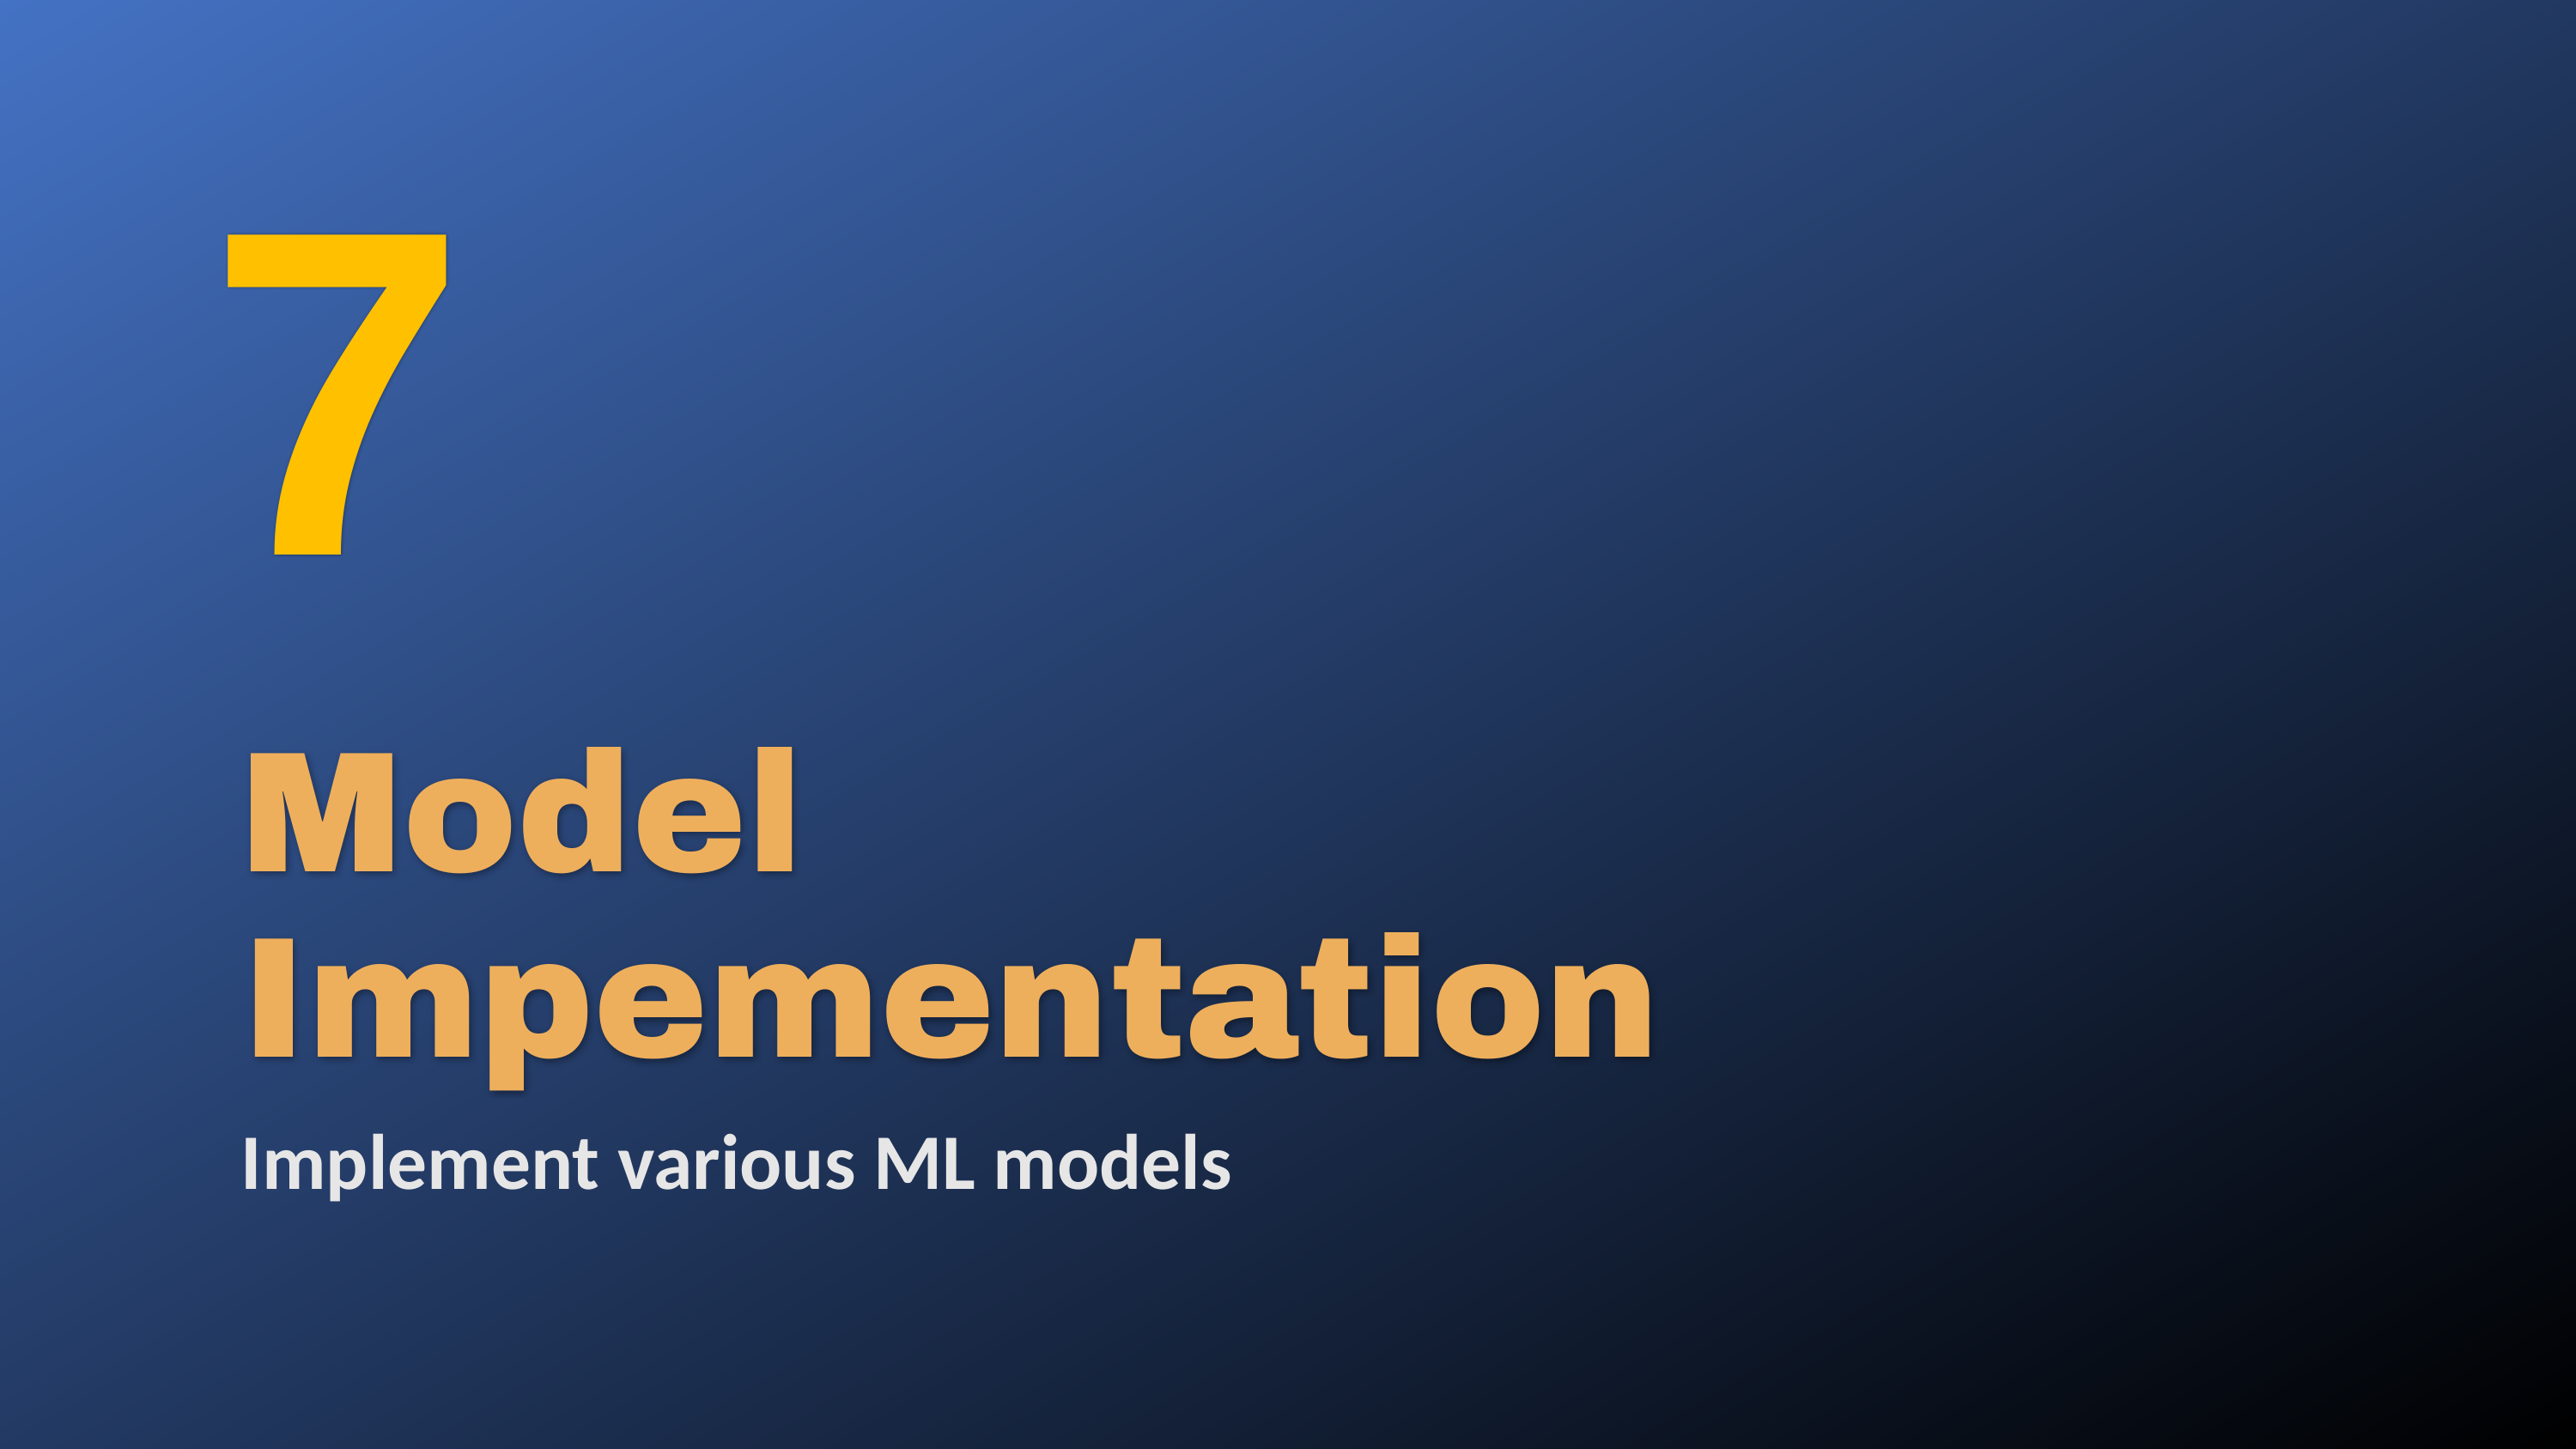

7
# Model Impementation
Implement various ML models